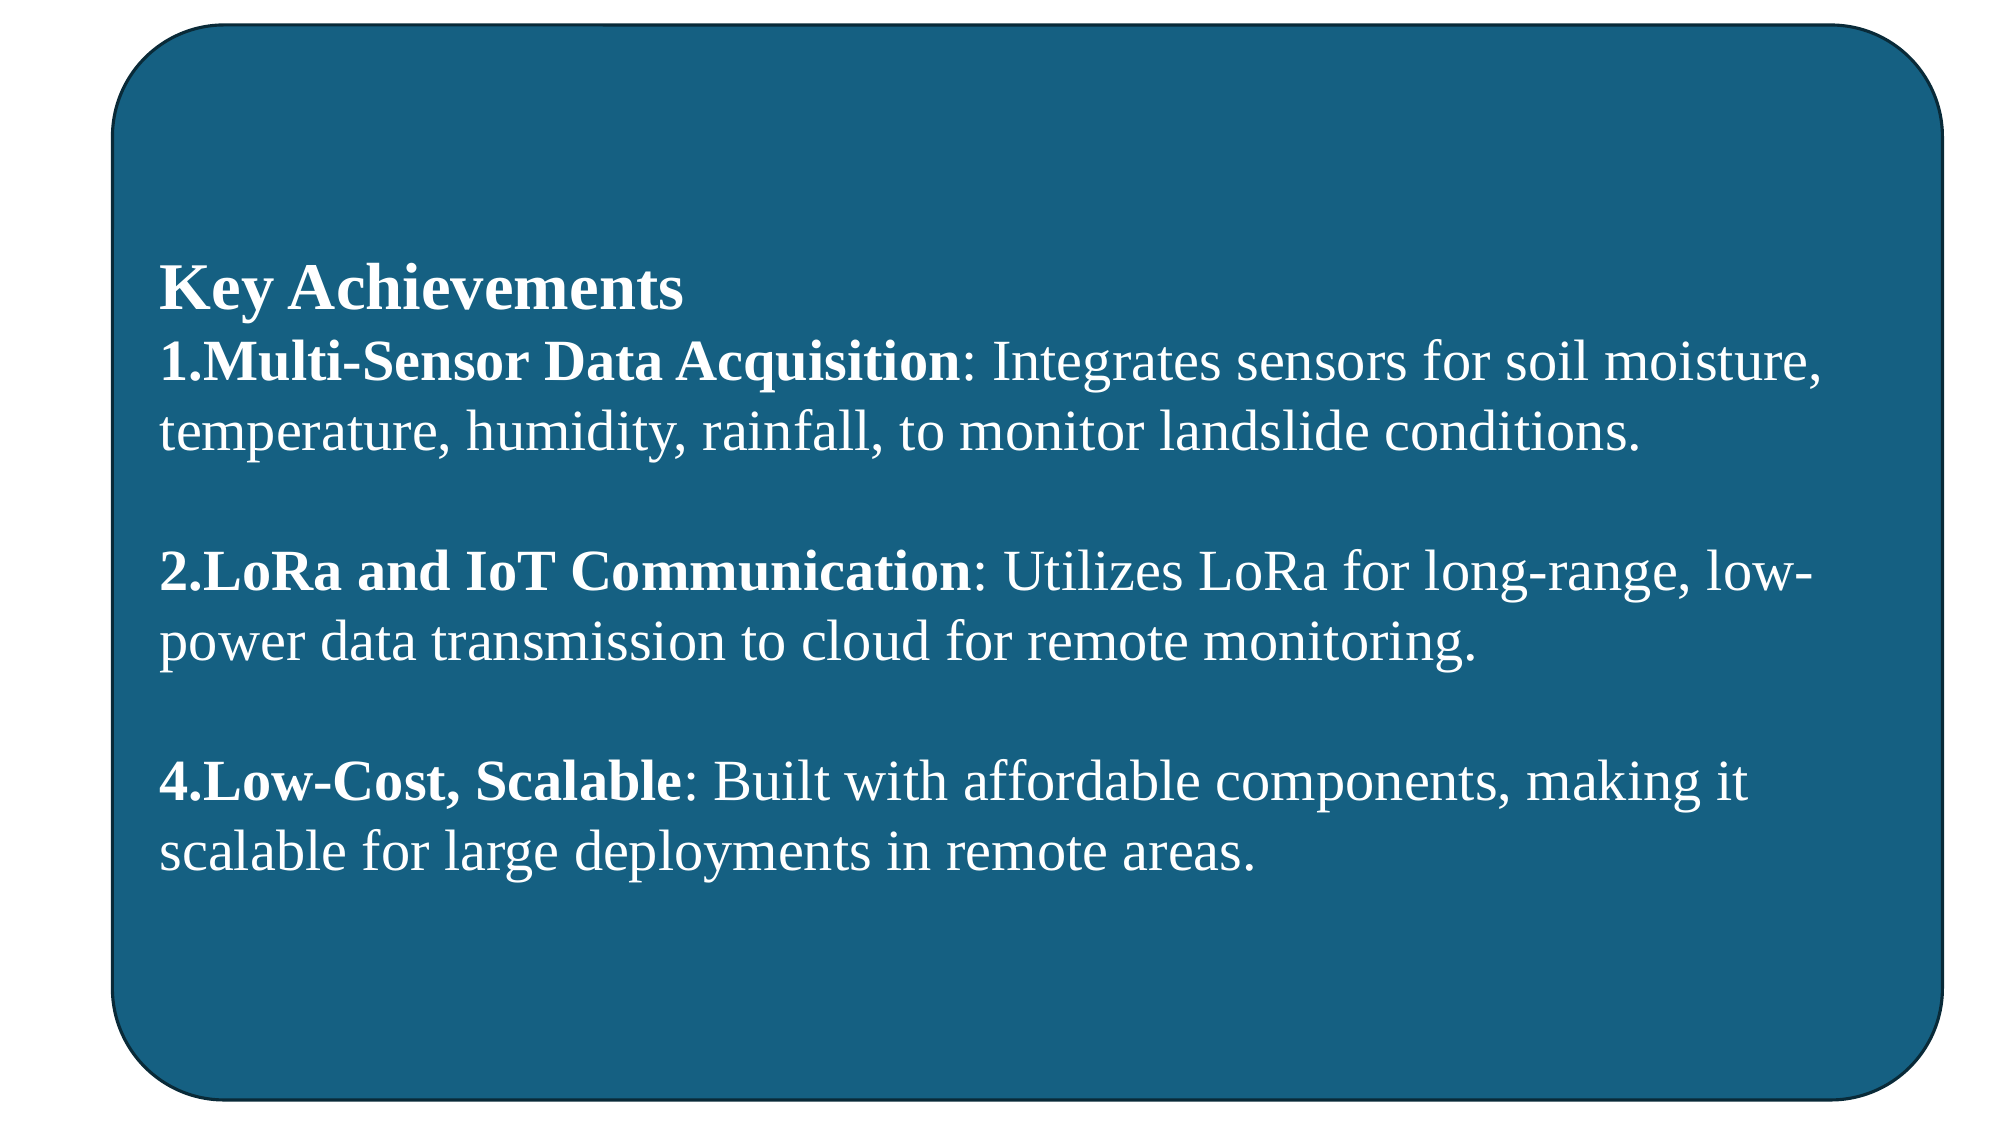

Key Achievements
Multi-Sensor Data Acquisition: Integrates sensors for soil moisture, temperature, humidity, rainfall, to monitor landslide conditions.

2.LoRa and IoT Communication: Utilizes LoRa for long-range, low-power data transmission to cloud for remote monitoring.

4.Low-Cost, Scalable: Built with affordable components, making it scalable for large deployments in remote areas.